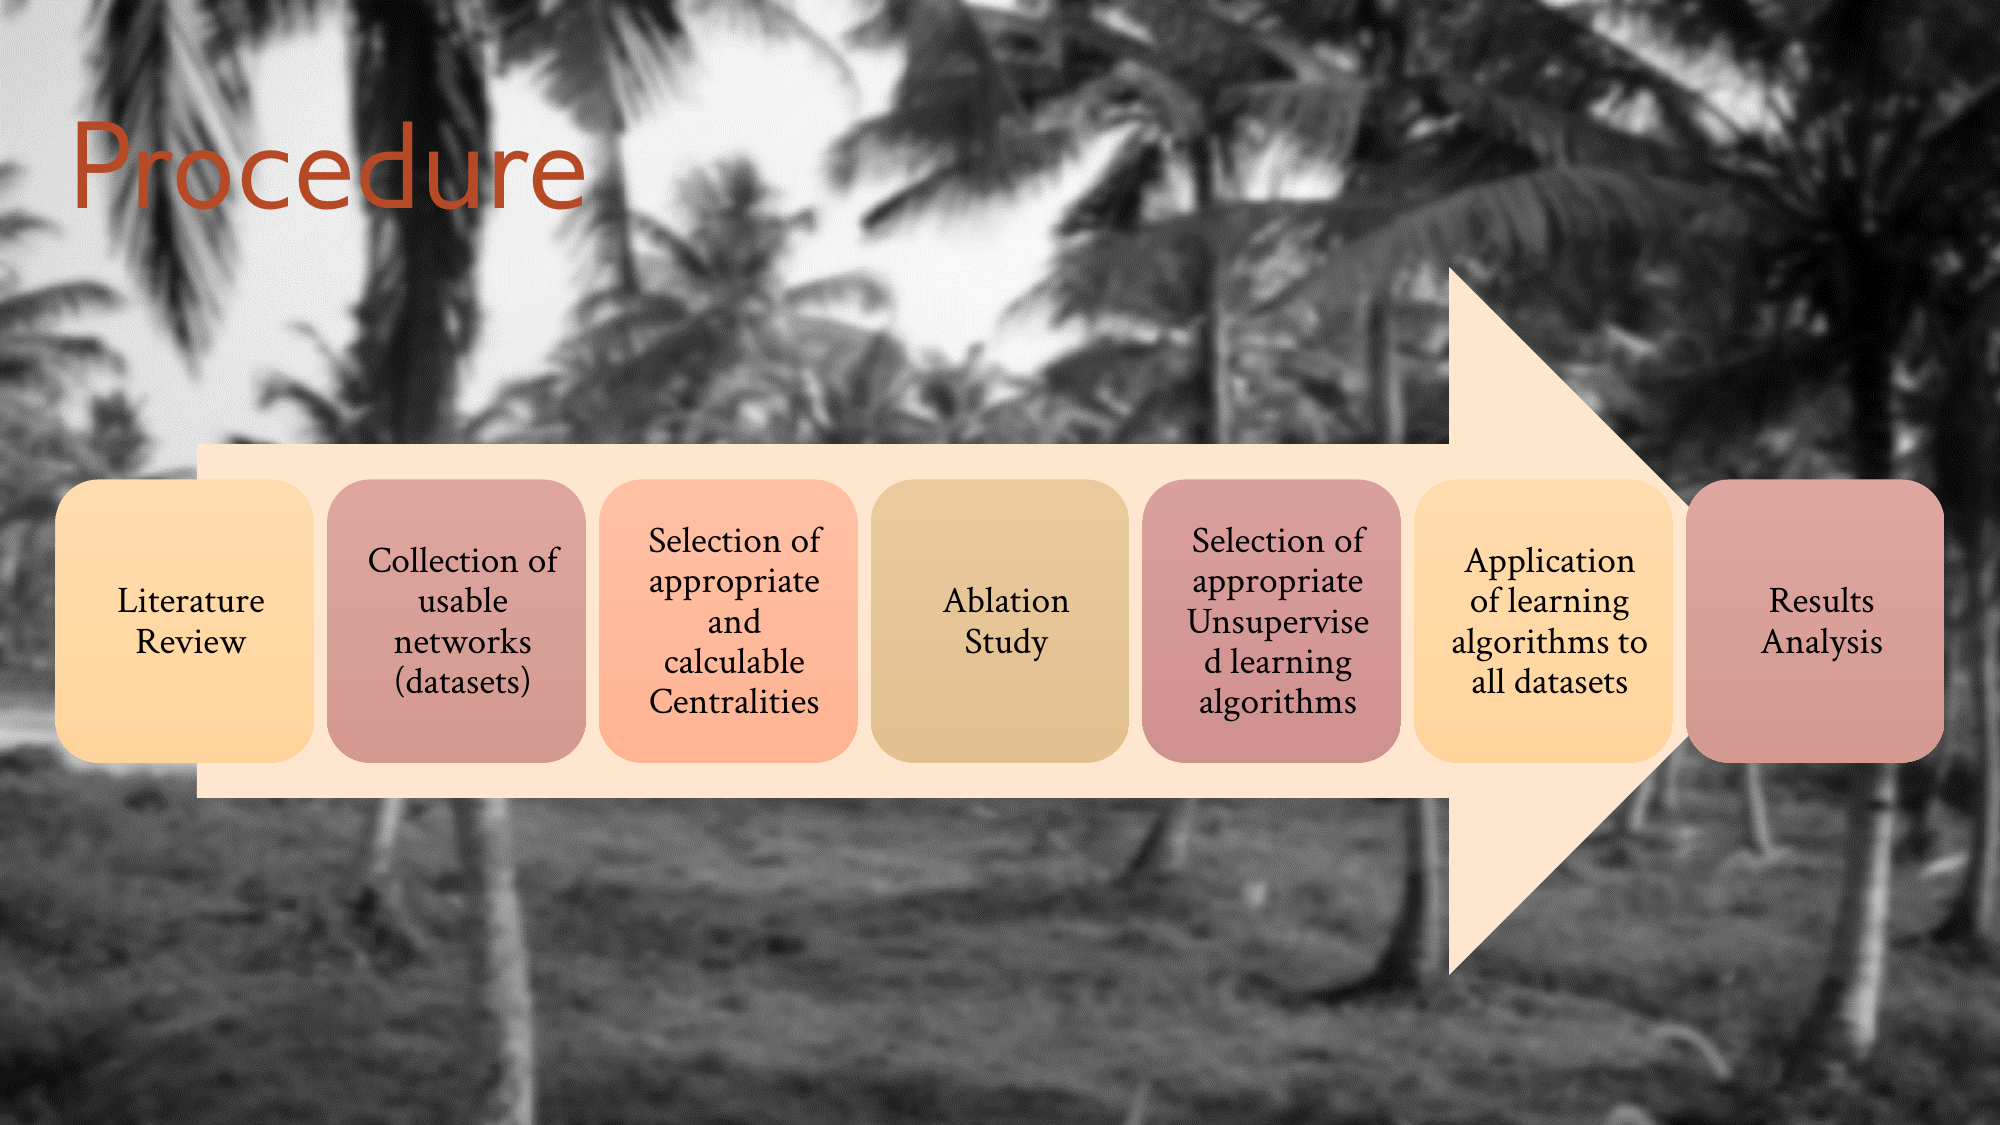

# Procedure
Literature Review
Collection of usable networks (datasets)
Selection of appropriate and calculable Centralities
Ablation Study
Selection of appropriate Unsupervised learning algorithms
Application of learning algorithms to all datasets
Results Analysis